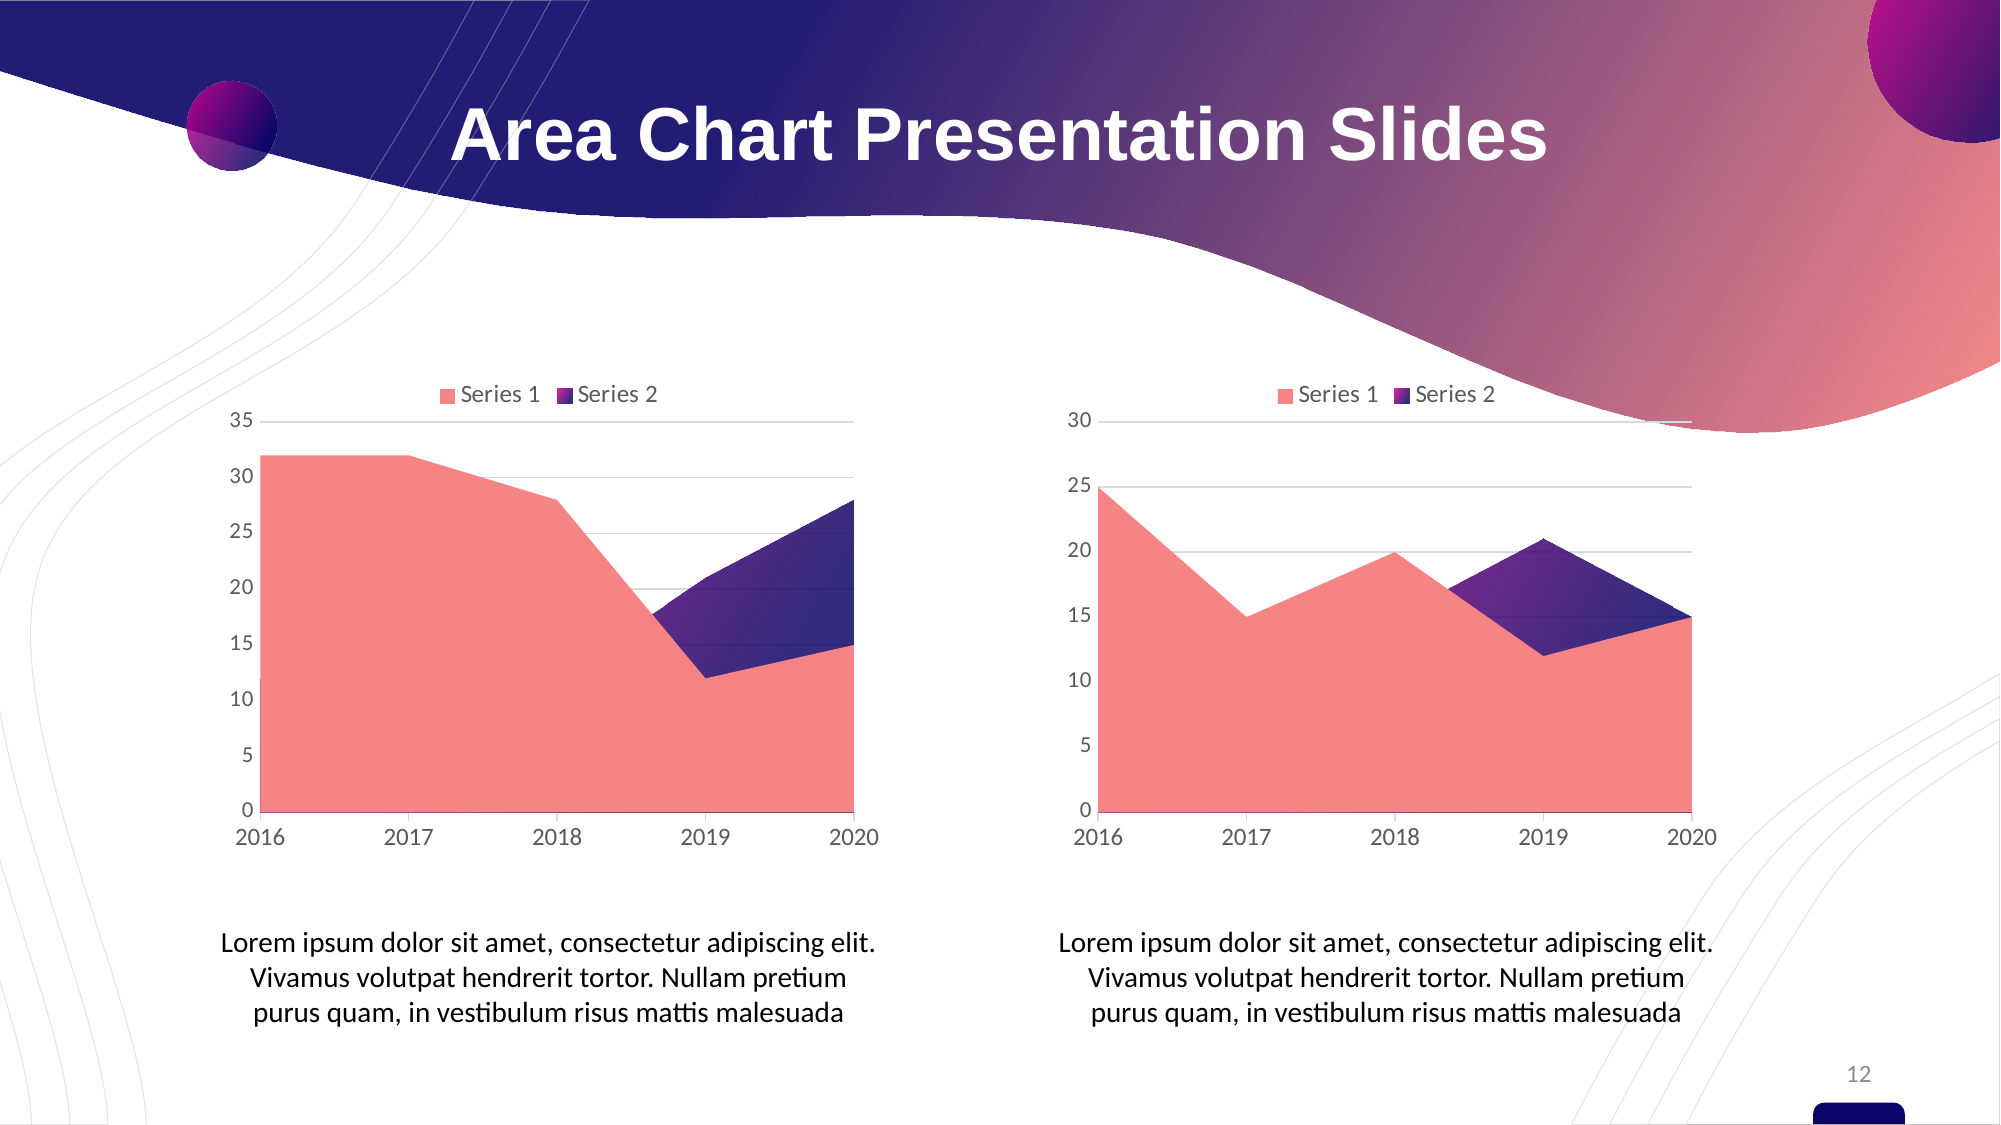

# Area Chart Presentation Slides

### Chart

| Category | Series 1 | Series 2 |
|---|---|---|
| 2016 | 32.0 | 12.0 |
| 2017 | 32.0 | 12.0 |
| 2018 | 28.0 | 12.0 |
| 2019 | 12.0 | 21.0 |
| 2020 | 15.0 | 28.0 |

### Chart

| Category | Series 1 | Series 2 |
|---|---|---|
| 2016 | 25.0 | 10.0 |
| 2017 | 15.0 | 8.0 |
| 2018 | 20.0 | 15.0 |
| 2019 | 12.0 | 21.0 |
| 2020 | 15.0 | 15.0 |

Lorem ipsum dolor sit amet, consectetur adipiscing elit. Vivamus volutpat hendrerit tortor. Nullam pretium purus quam, in vestibulum risus mattis malesuada
Lorem ipsum dolor sit amet, consectetur adipiscing elit. Vivamus volutpat hendrerit tortor. Nullam pretium purus quam, in vestibulum risus mattis malesuada
12